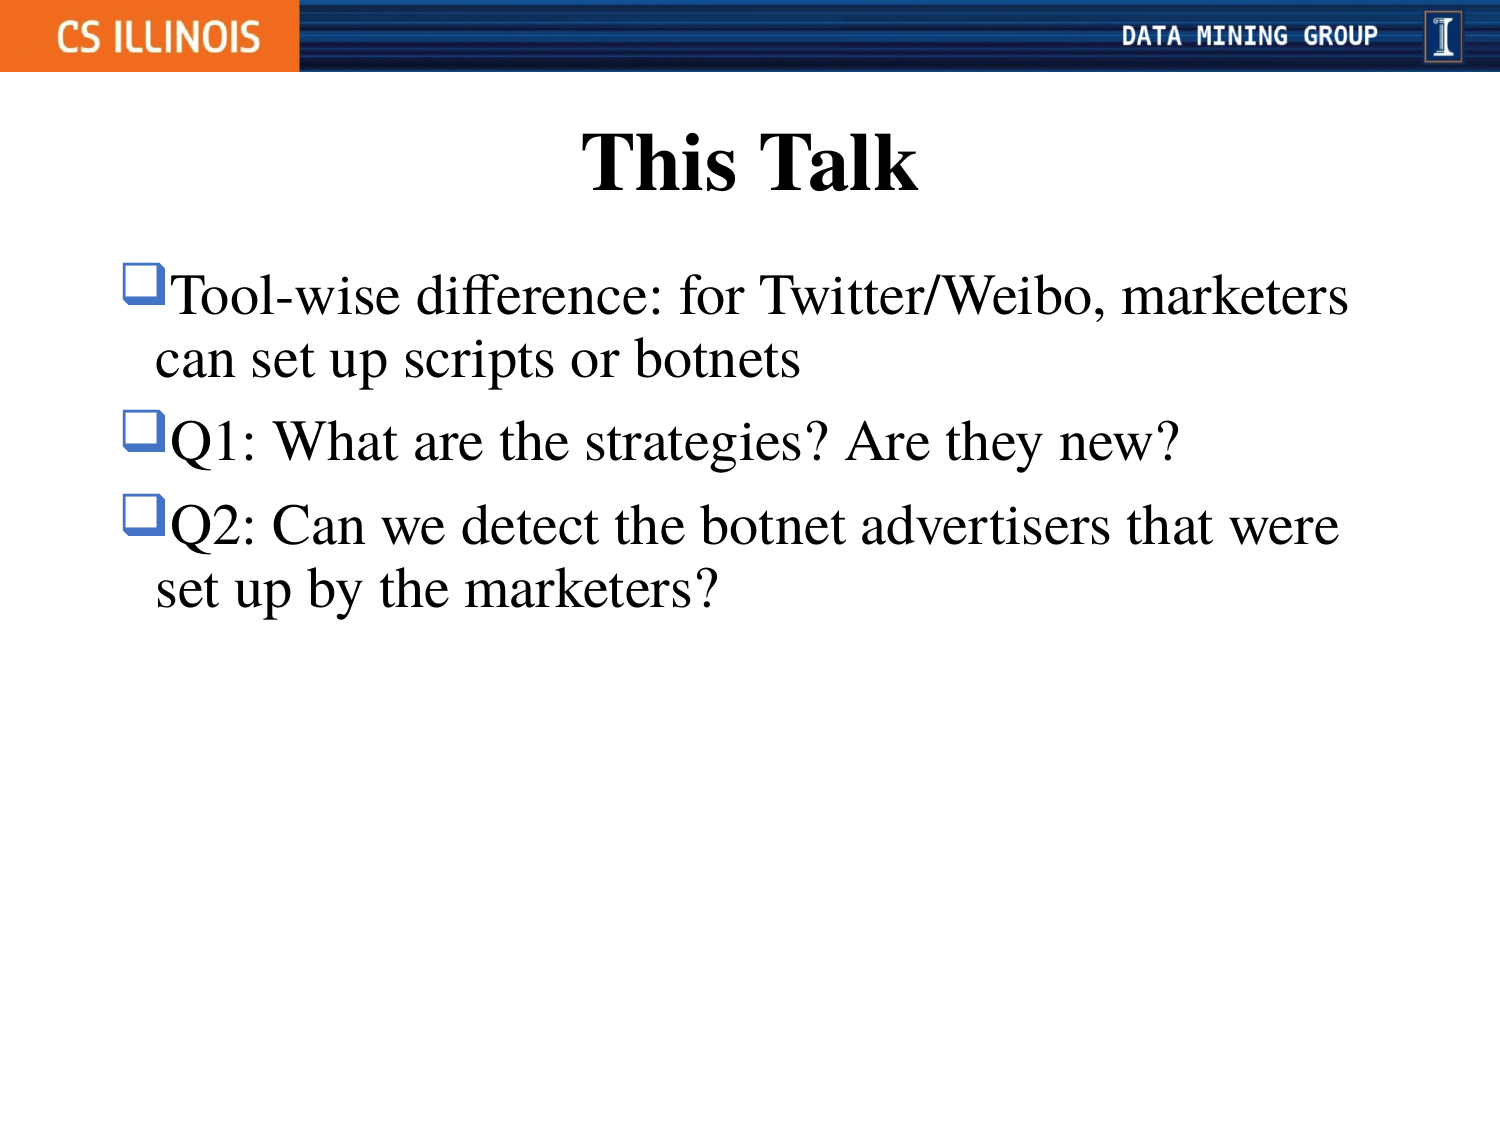

# This Talk
Tool-wise difference: for Twitter/Weibo, marketers can set up scripts or botnets
Q1: What are the strategies? Are they new?
Q2: Can we detect the botnet advertisers that were set up by the marketers?